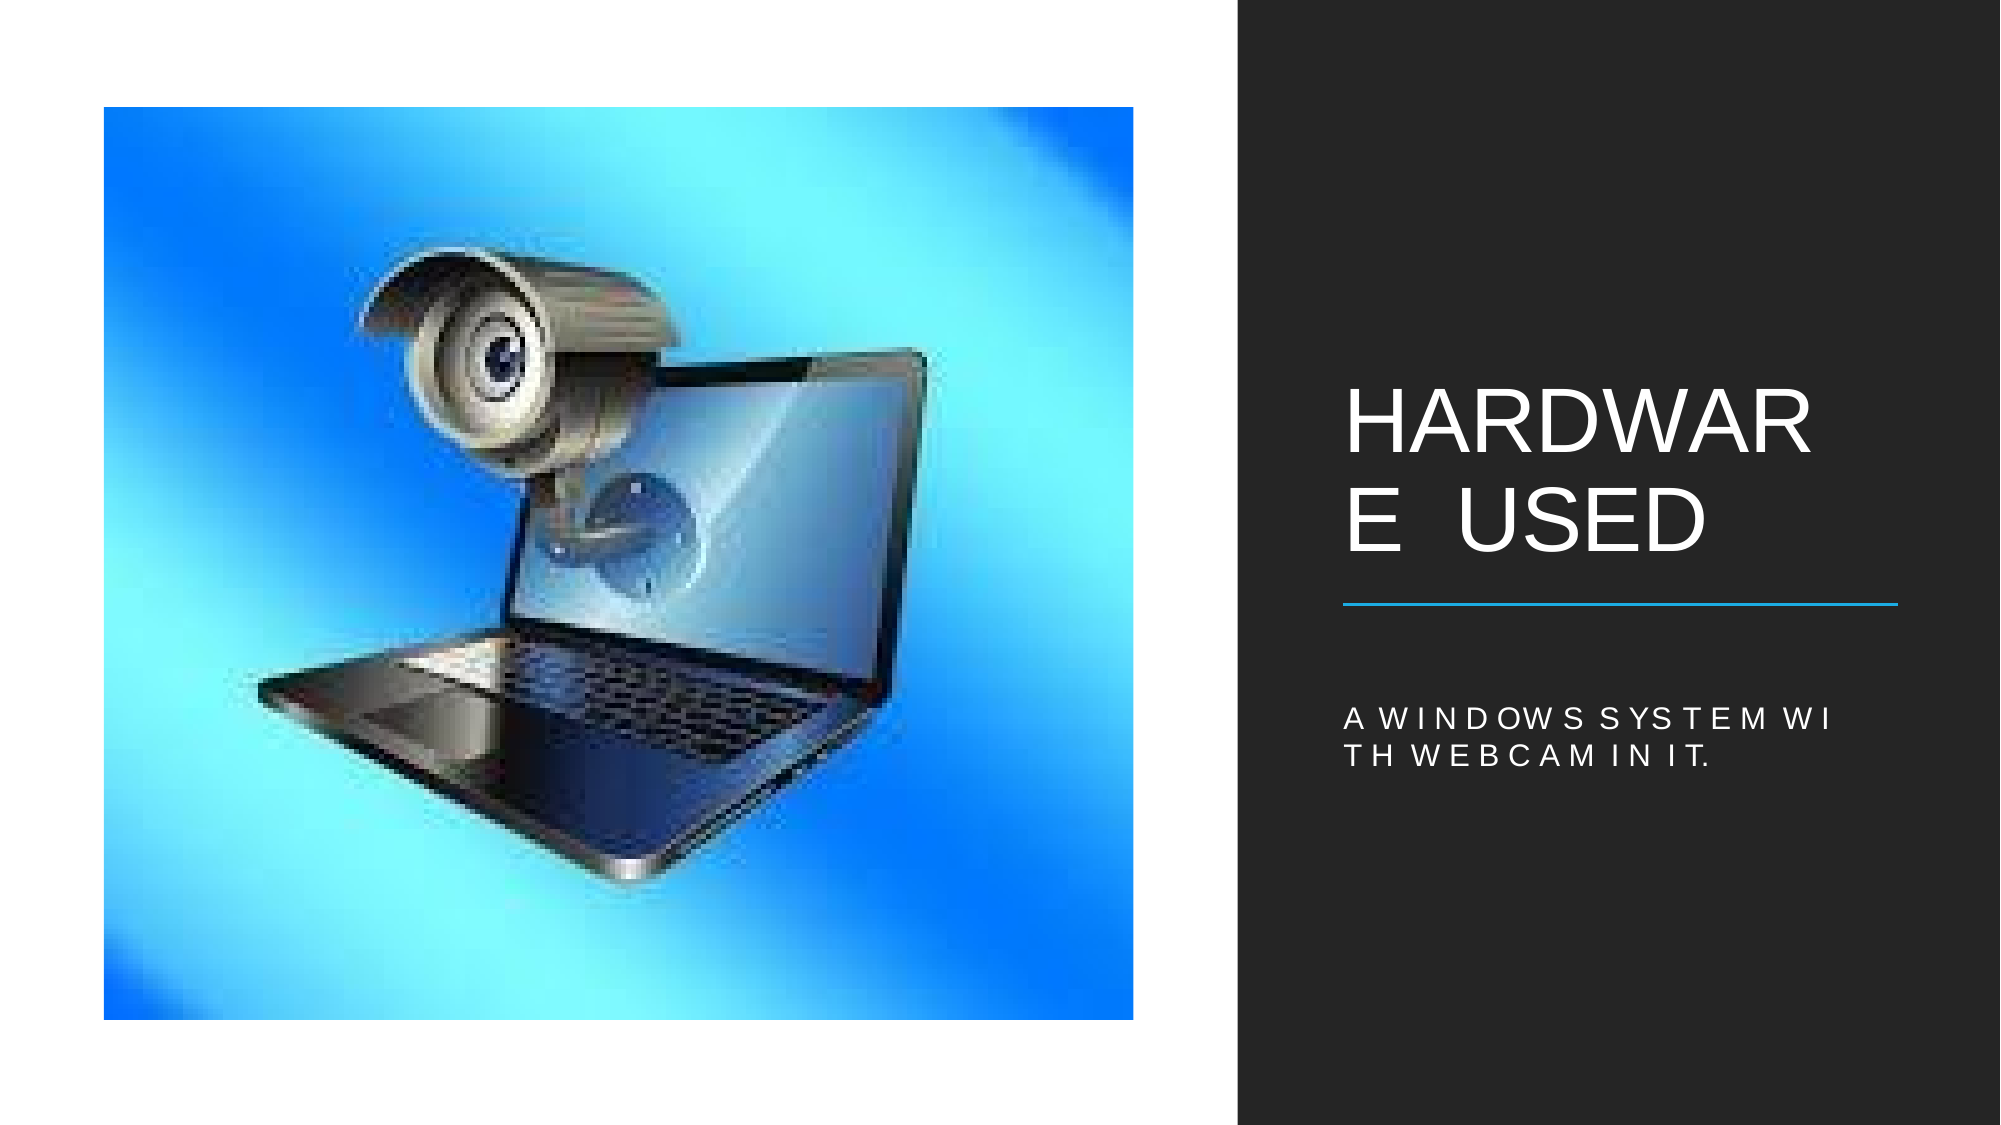

HARDWARE  USED

A W I N D OW S S YS T E M W I T H  W E B C A M I N I T.